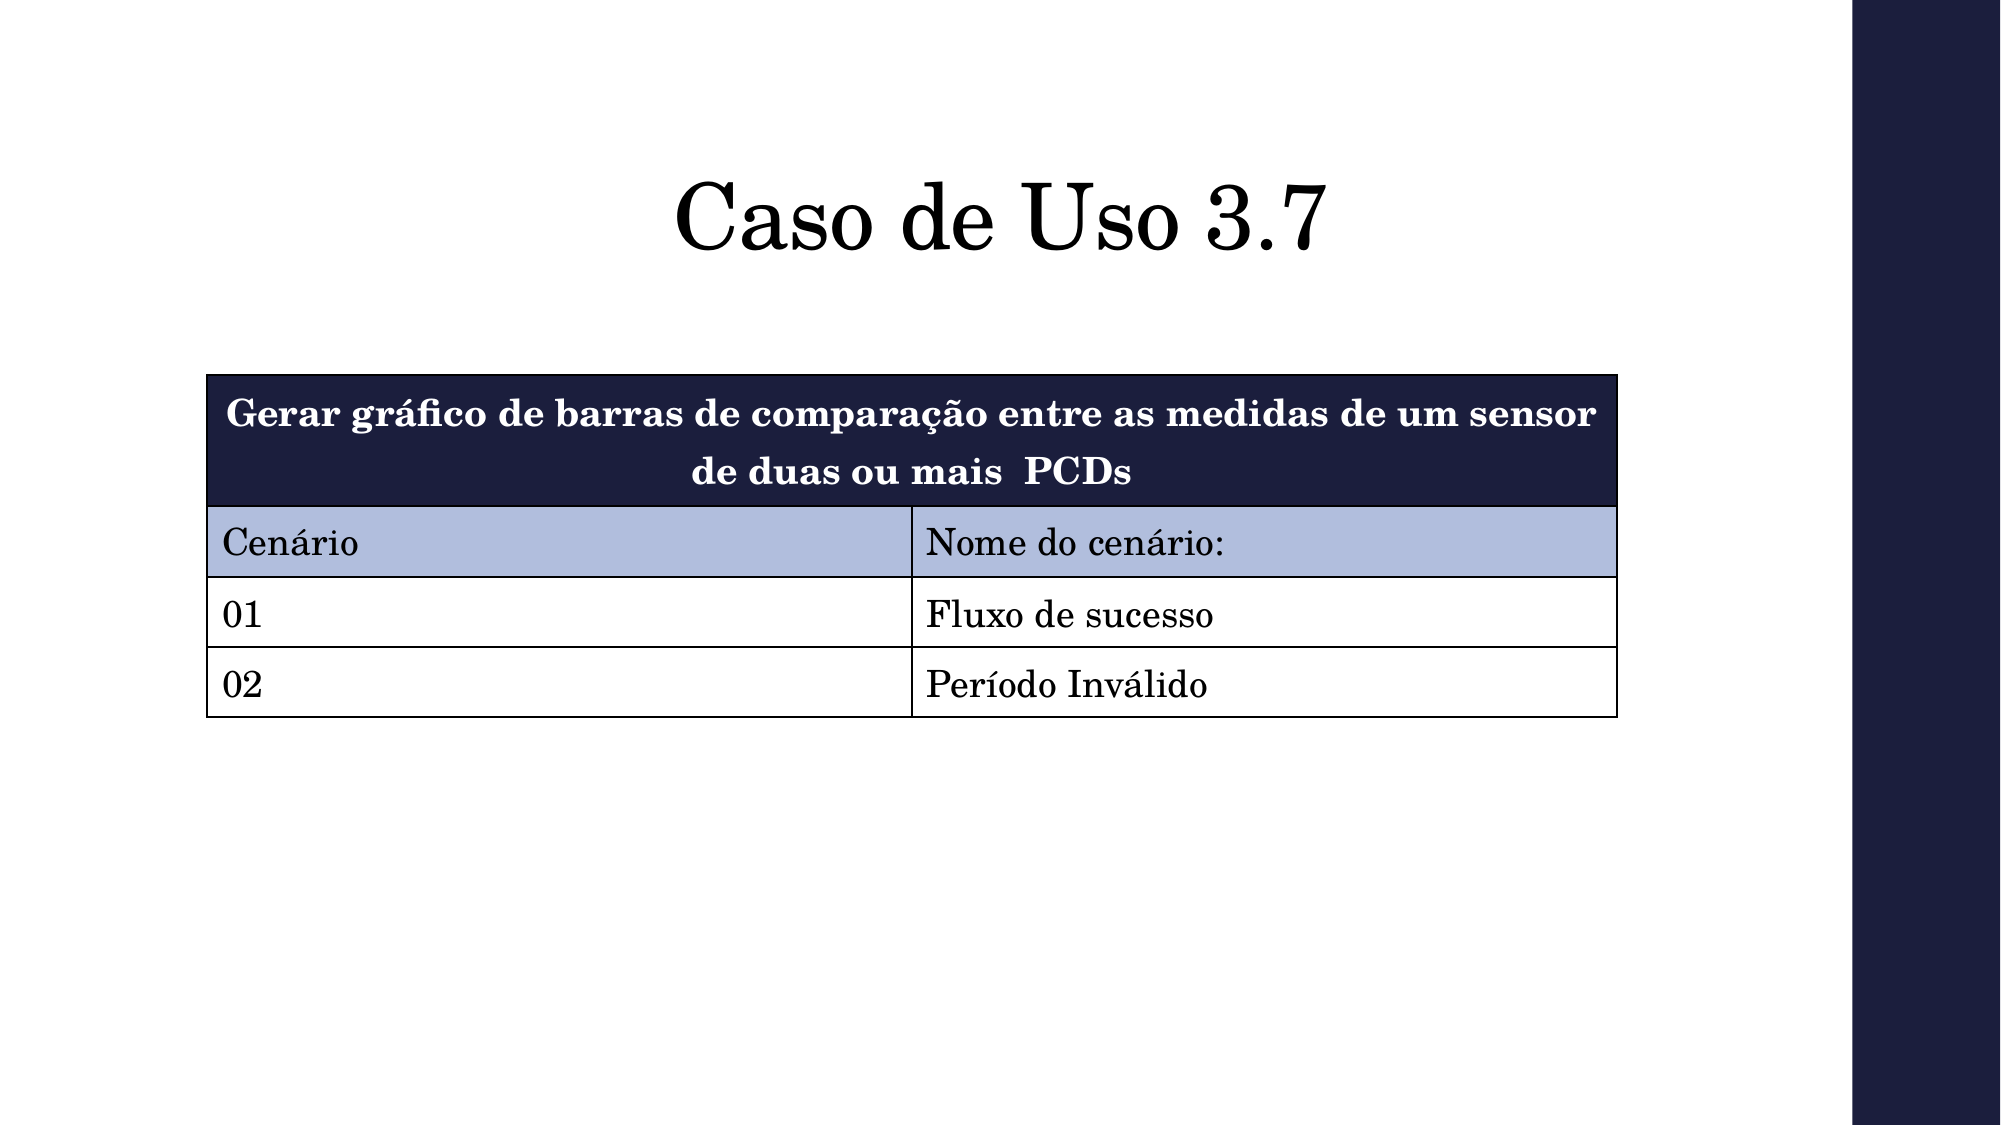

# Caso de Uso 3.7
| Gerar gráfico de barras de comparação entre as medidas de um sensor de duas ou mais PCDs |  |
| --- | --- |
| Cenário | Nome do cenário: |
| 01 | Fluxo de sucesso |
| 02 | Período Inválido |